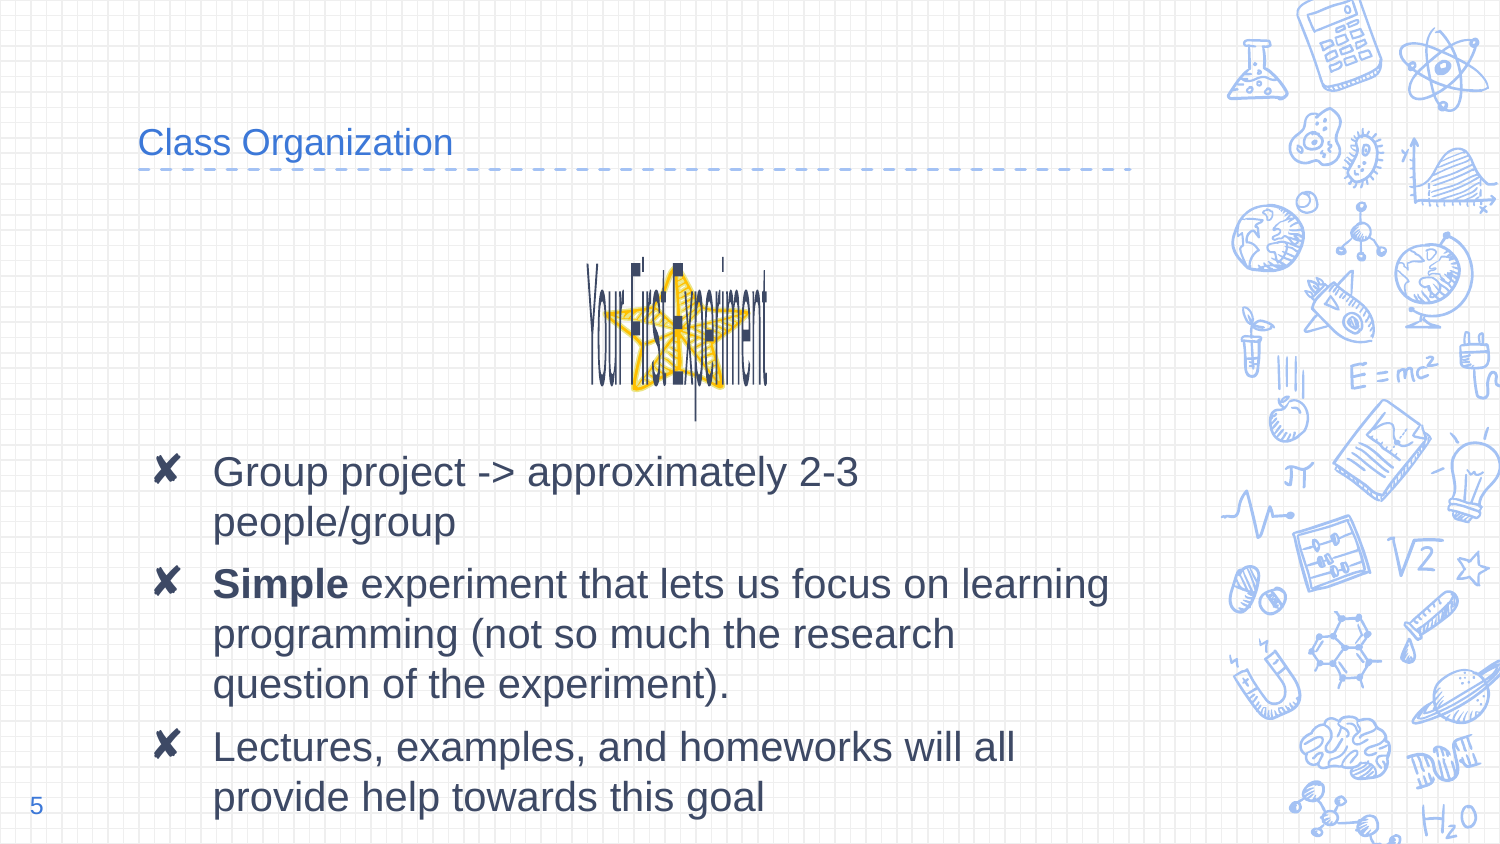

# Class Organization
Your First Experiment

Group project -> approximately 2-3 people/group
Simple experiment that lets us focus on learning programming (not so much the research question of the experiment).
Lectures, examples, and homeworks will all provide help towards this goal

5